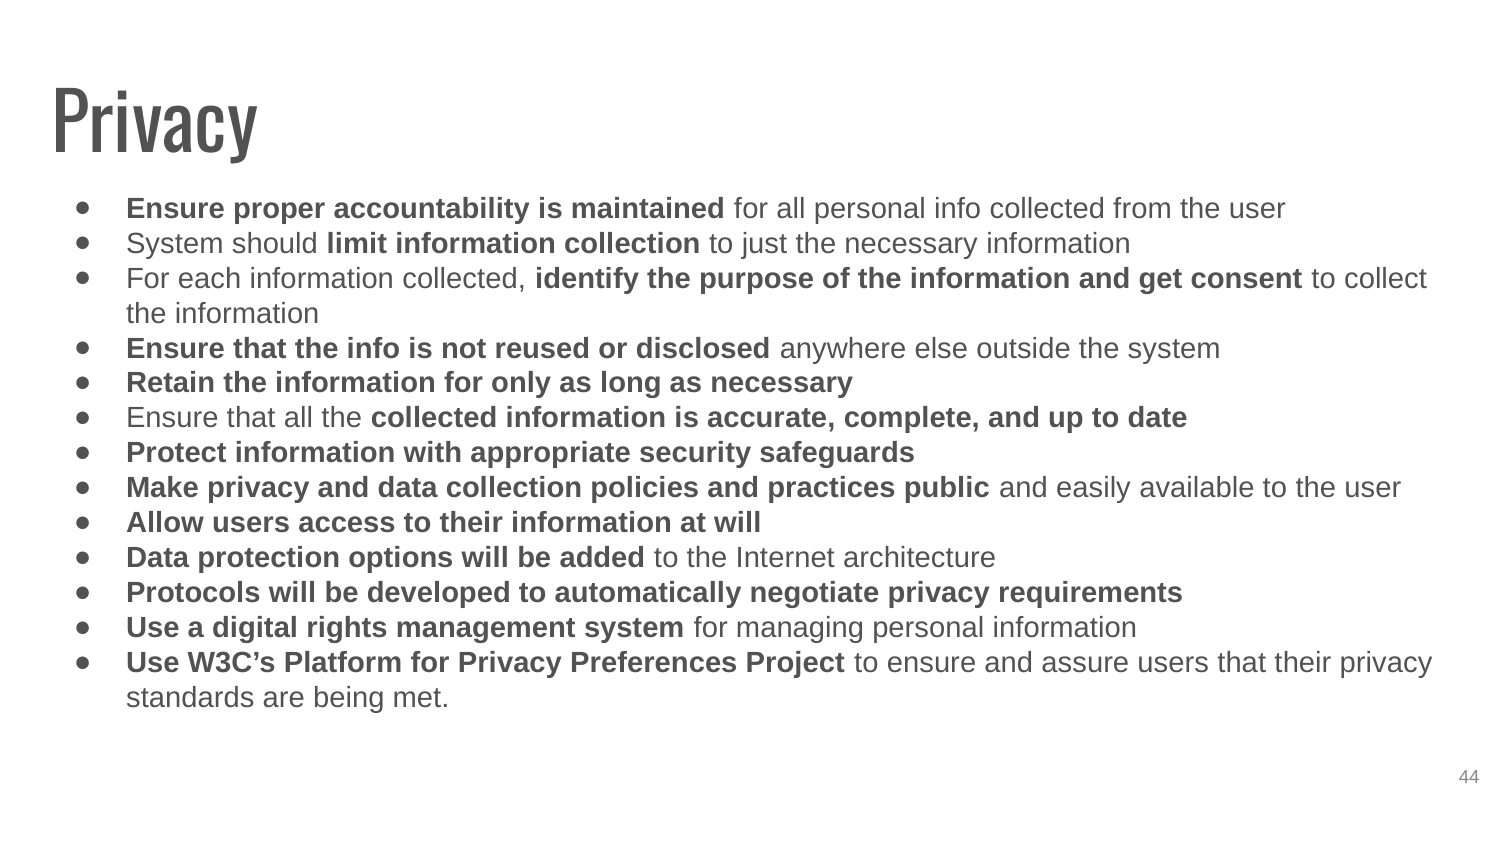

# Privacy
Ensure proper accountability is maintained for all personal info collected from the user
System should limit information collection to just the necessary information
For each information collected, identify the purpose of the information and get consent to collect the information
Ensure that the info is not reused or disclosed anywhere else outside the system
Retain the information for only as long as necessary
Ensure that all the collected information is accurate, complete, and up to date
Protect information with appropriate security safeguards
Make privacy and data collection policies and practices public and easily available to the user
Allow users access to their information at will
Data protection options will be added to the Internet architecture
Protocols will be developed to automatically negotiate privacy requirements
Use a digital rights management system for managing personal information
Use W3C’s Platform for Privacy Preferences Project to ensure and assure users that their privacy standards are being met.
44